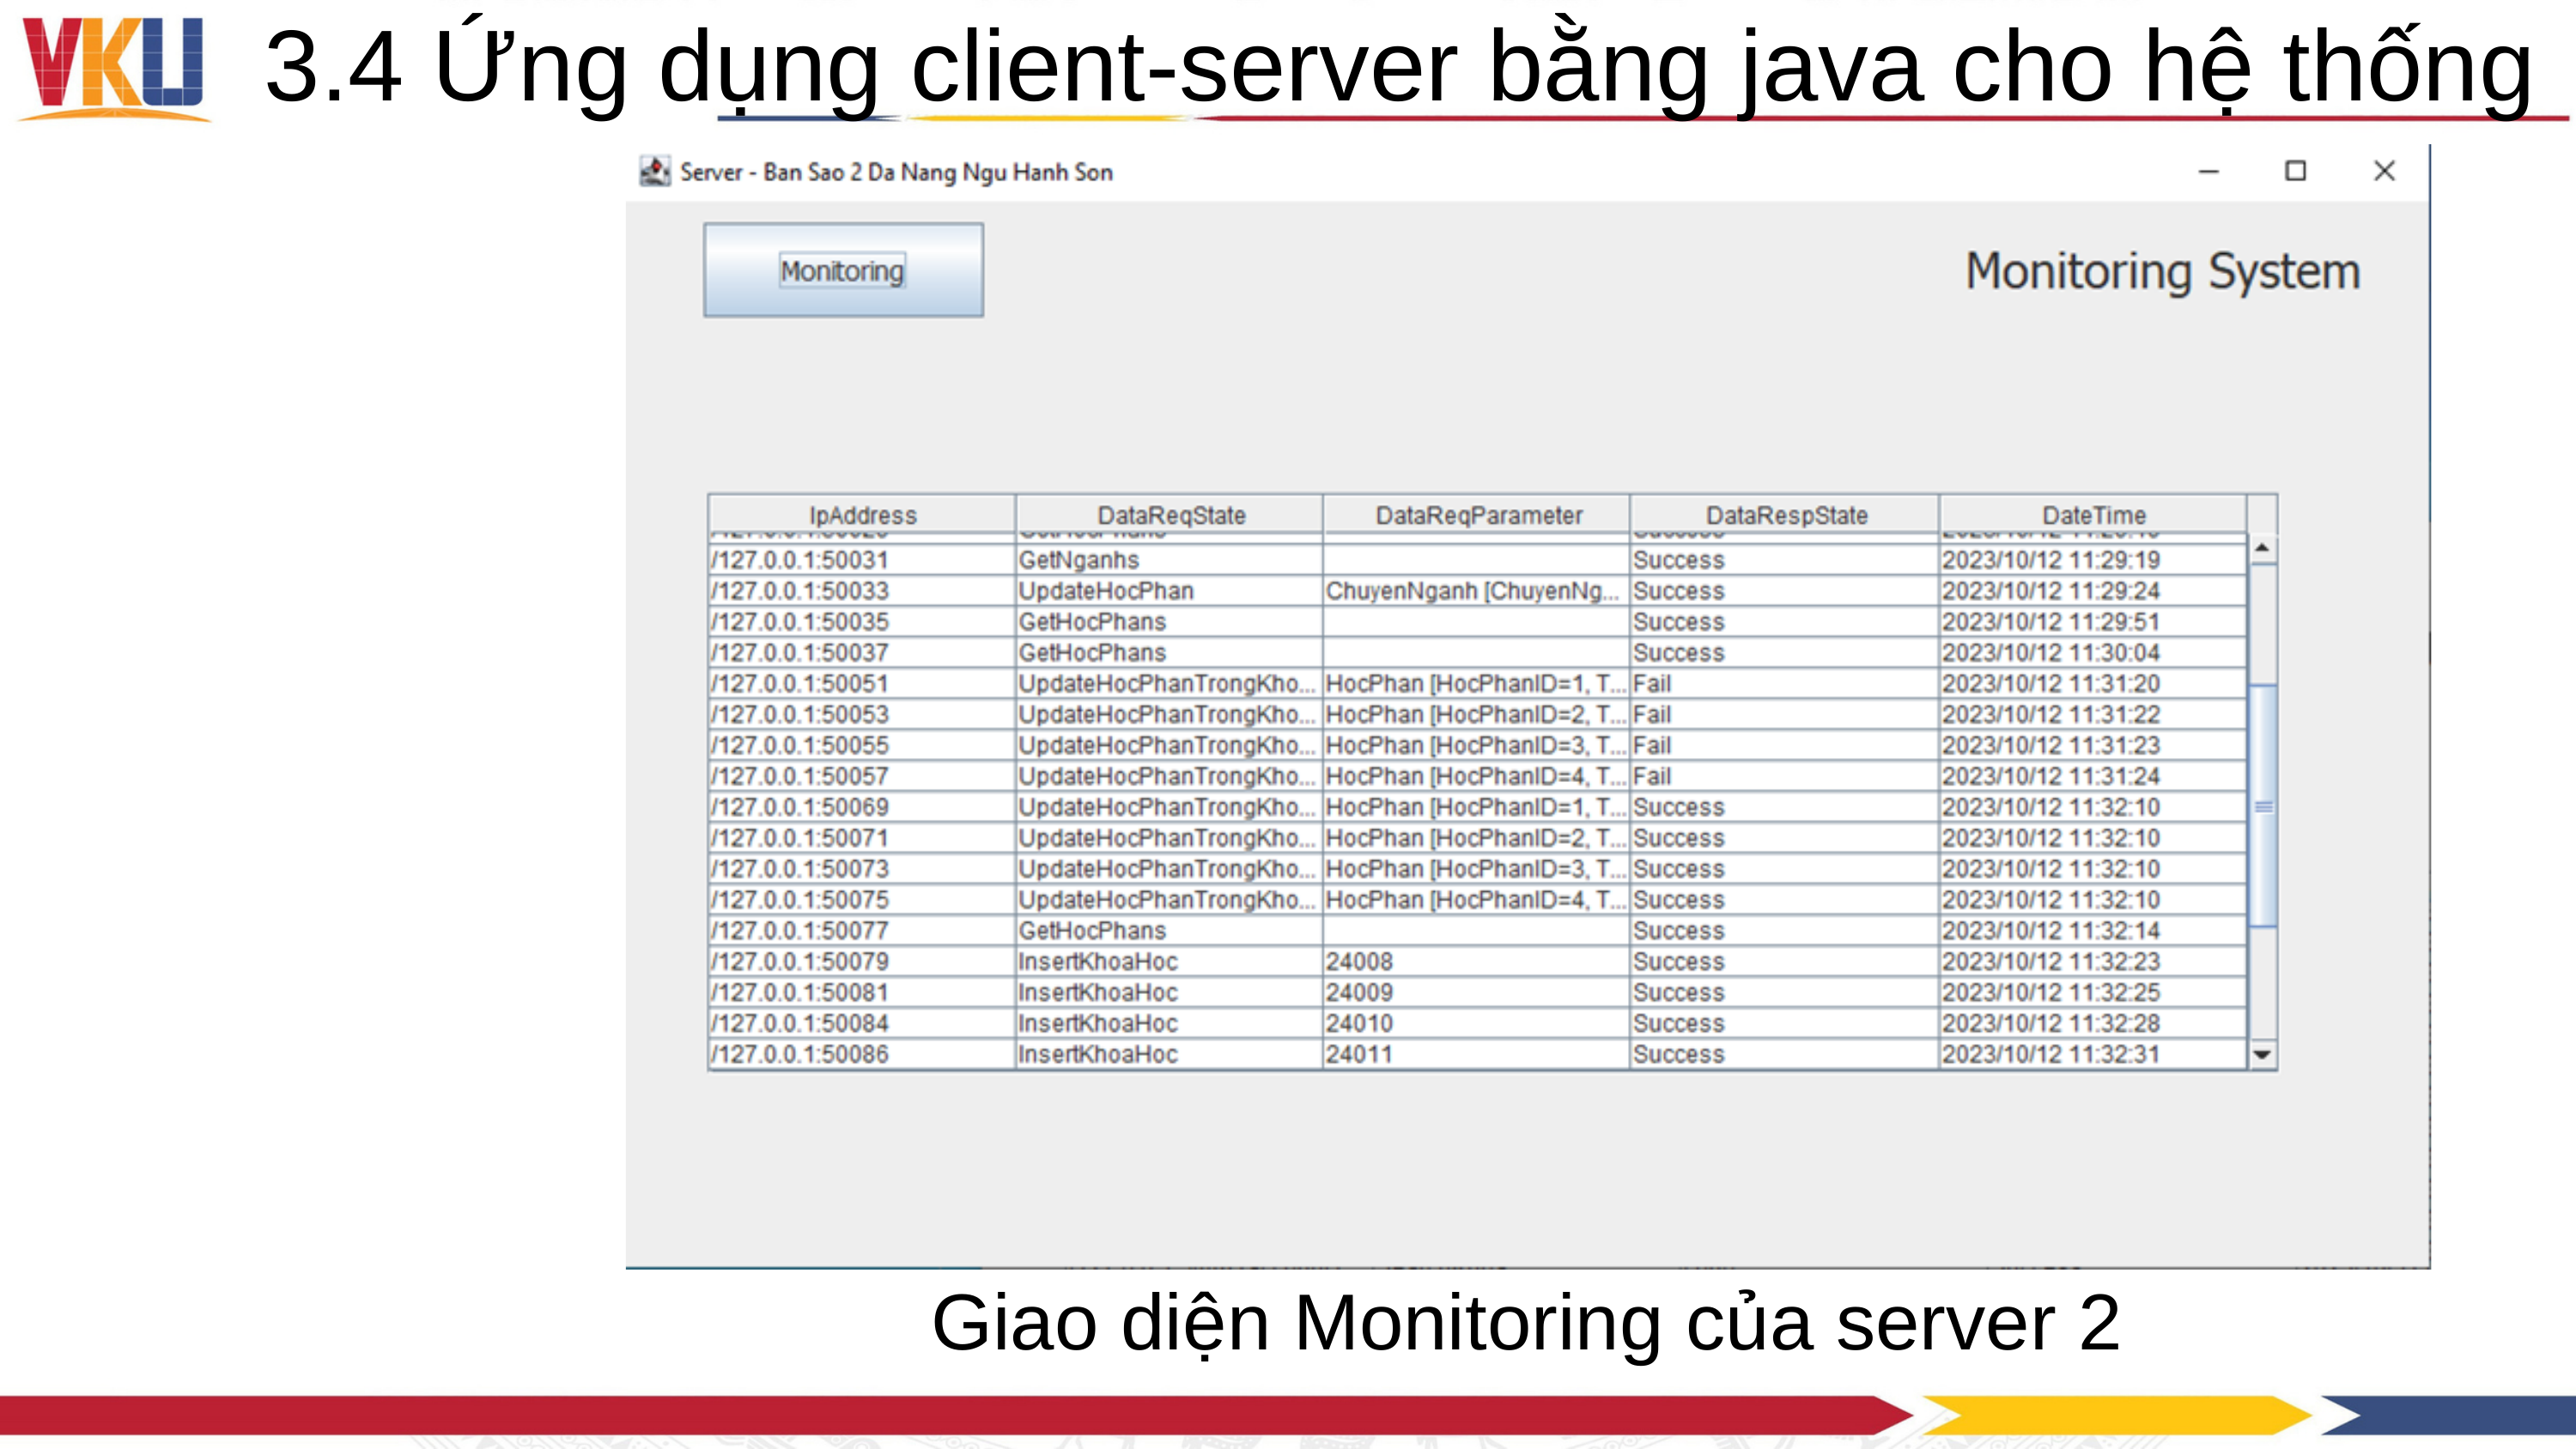

3.4 Ứng dụng client-server bằng java cho hệ thống

Giao diện Monitoring của server 2